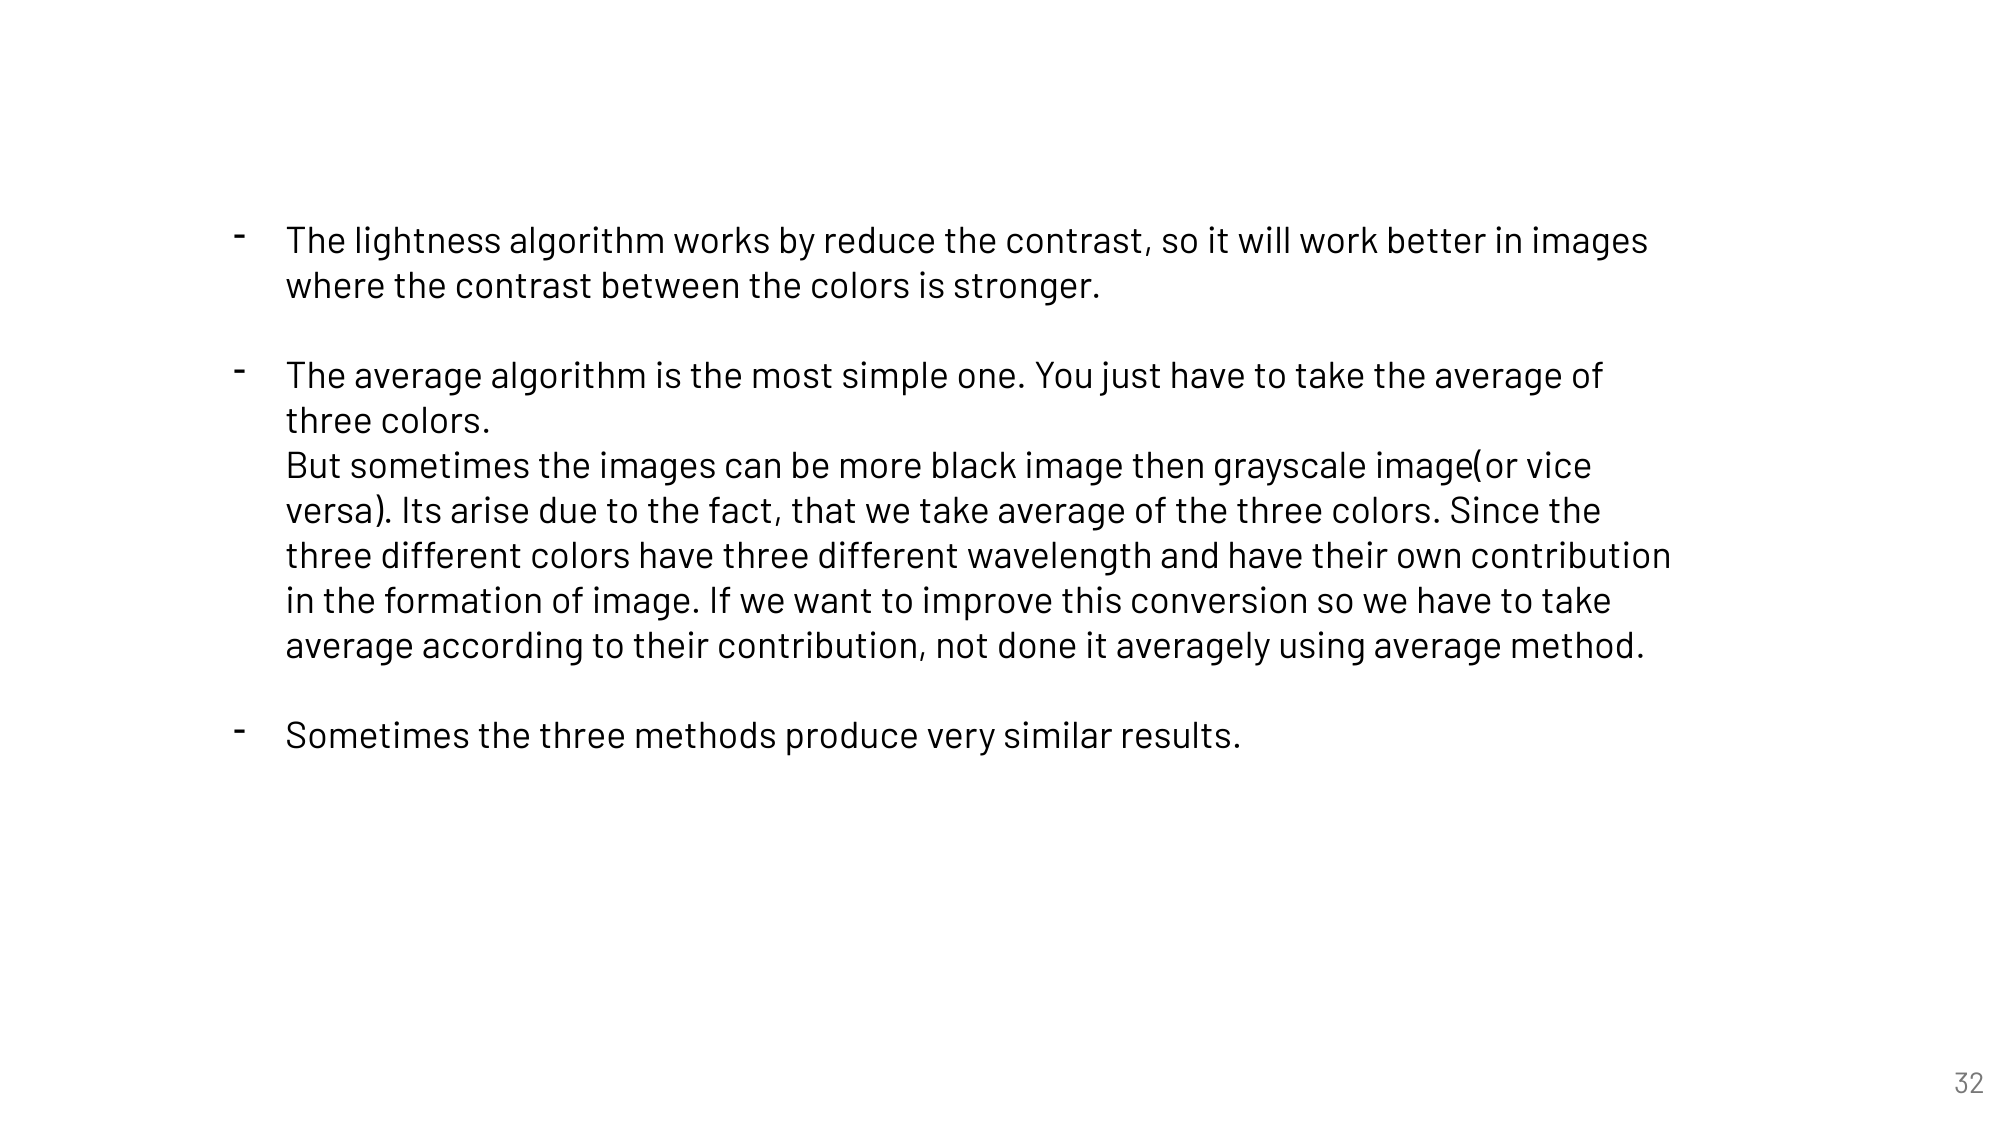

The lightness algorithm works by reduce the contrast, so it will work better in images where the contrast between the colors is stronger.

The average algorithm is the most simple one. You just have to take the average of three colors.
But sometimes the images can be more black image then grayscale image(or vice versa). Its arise due to the fact, that we take average of the three colors. Since the three different colors have three different wavelength and have their own contribution in the formation of image. If we want to improve this conversion so we have to take average according to their contribution, not done it averagely using average method.

Sometimes the three methods produce very similar results.
32